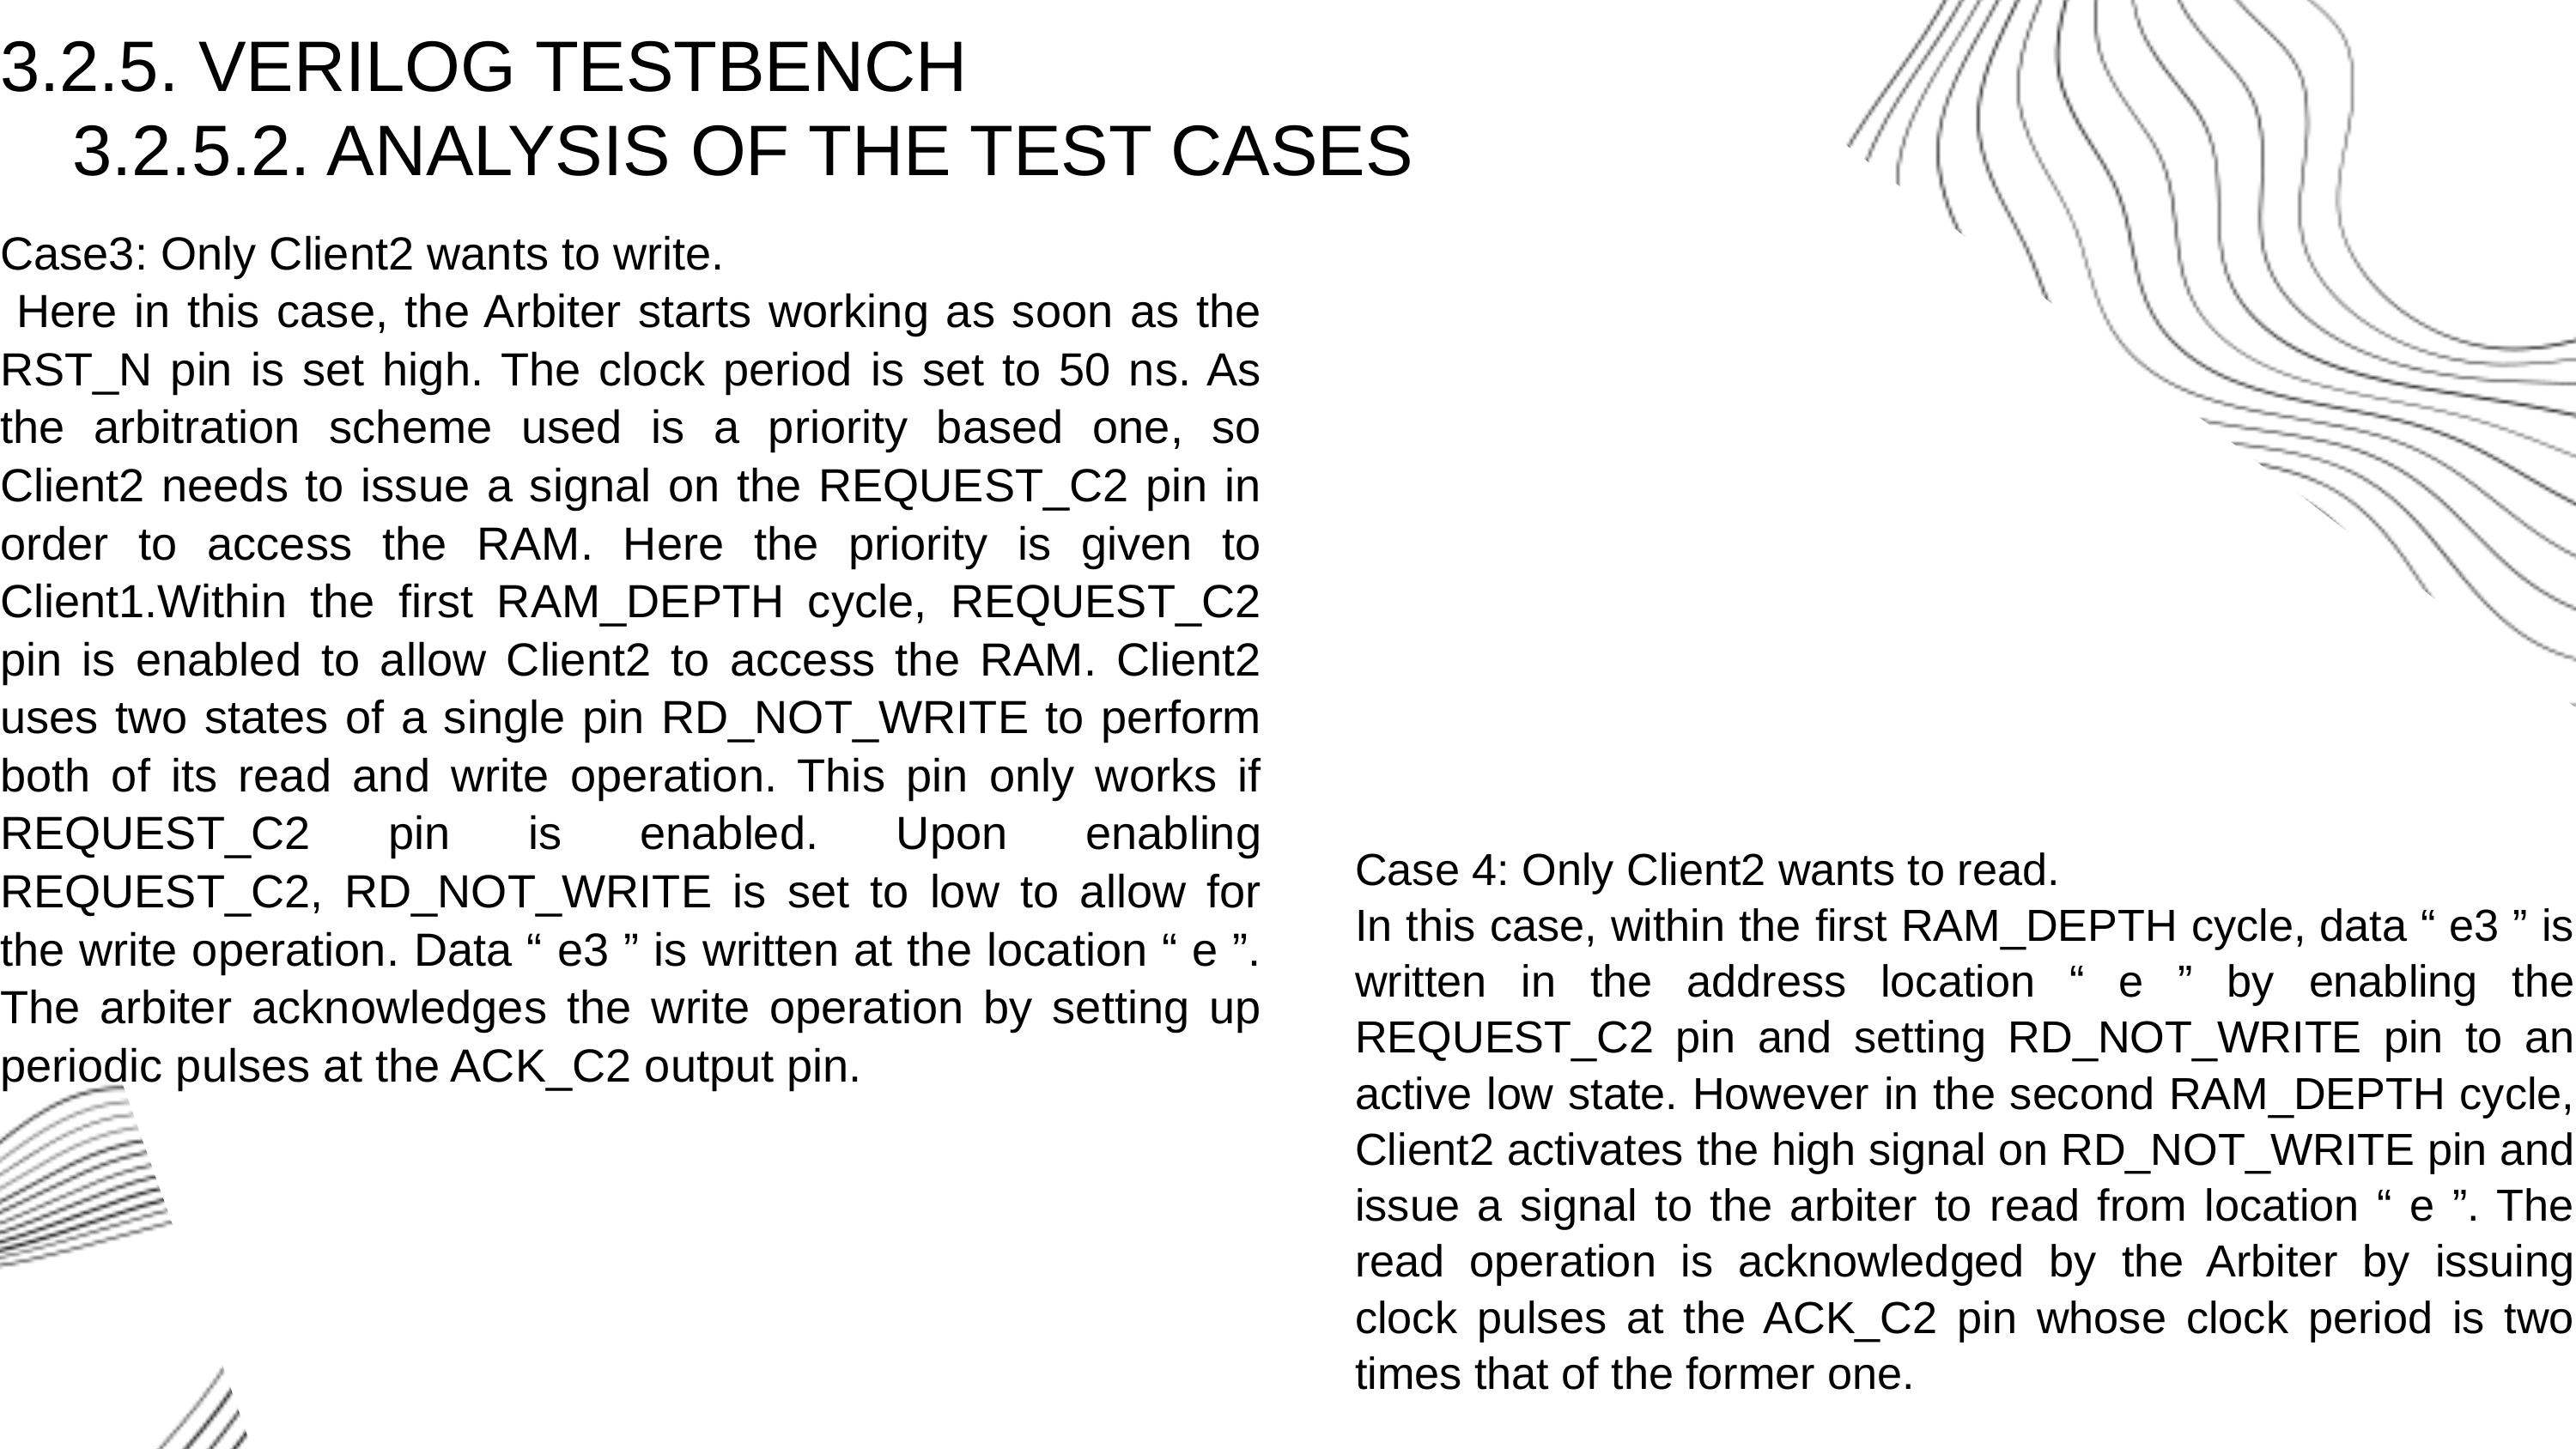

3.2.5. VERILOG TESTBENCH
3.2.5.2. ANALYSIS OF THE TEST CASES
Case3: Only Client2 wants to write.
 Here in this case, the Arbiter starts working as soon as the RST_N pin is set high. The clock period is set to 50 ns. As the arbitration scheme used is a priority based one, so Client2 needs to issue a signal on the REQUEST_C2 pin in order to access the RAM. Here the priority is given to Client1.Within the first RAM_DEPTH cycle, REQUEST_C2 pin is enabled to allow Client2 to access the RAM. Client2 uses two states of a single pin RD_NOT_WRITE to perform both of its read and write operation. This pin only works if REQUEST_C2 pin is enabled. Upon enabling REQUEST_C2, RD_NOT_WRITE is set to low to allow for the write operation. Data “ e3 ” is written at the location “ e ”. The arbiter acknowledges the write operation by setting up periodic pulses at the ACK_C2 output pin.

Case 4: Only Client2 wants to read.
In this case, within the first RAM_DEPTH cycle, data “ e3 ” is written in the address location “ e ” by enabling the REQUEST_C2 pin and setting RD_NOT_WRITE pin to an active low state. However in the second RAM_DEPTH cycle, Client2 activates the high signal on RD_NOT_WRITE pin and issue a signal to the arbiter to read from location “ e ”. The read operation is acknowledged by the Arbiter by issuing clock pulses at the ACK_C2 pin whose clock period is two times that of the former one.